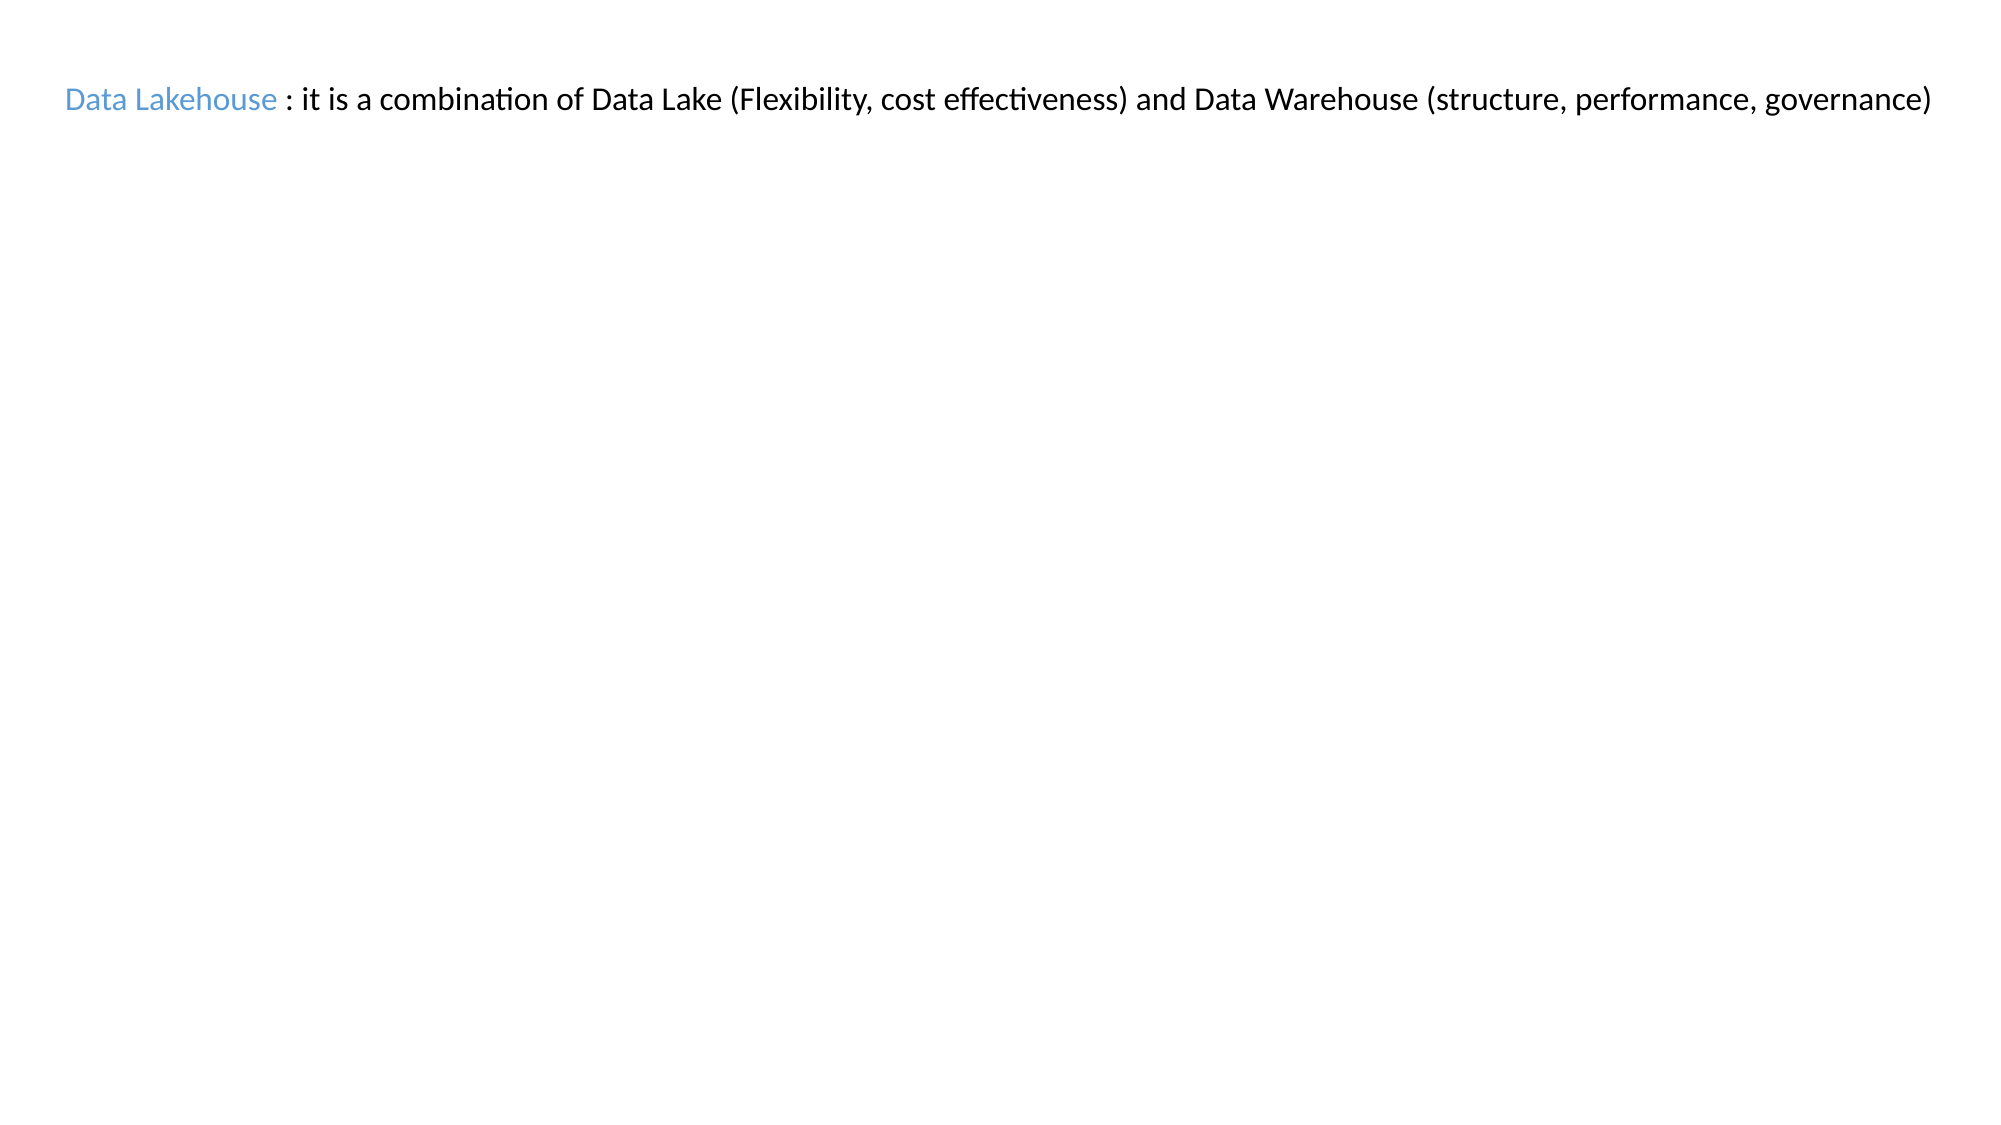

Data Lakehouse : it is a combination of Data Lake (Flexibility, cost effectiveness) and Data Warehouse (structure, performance, governance)